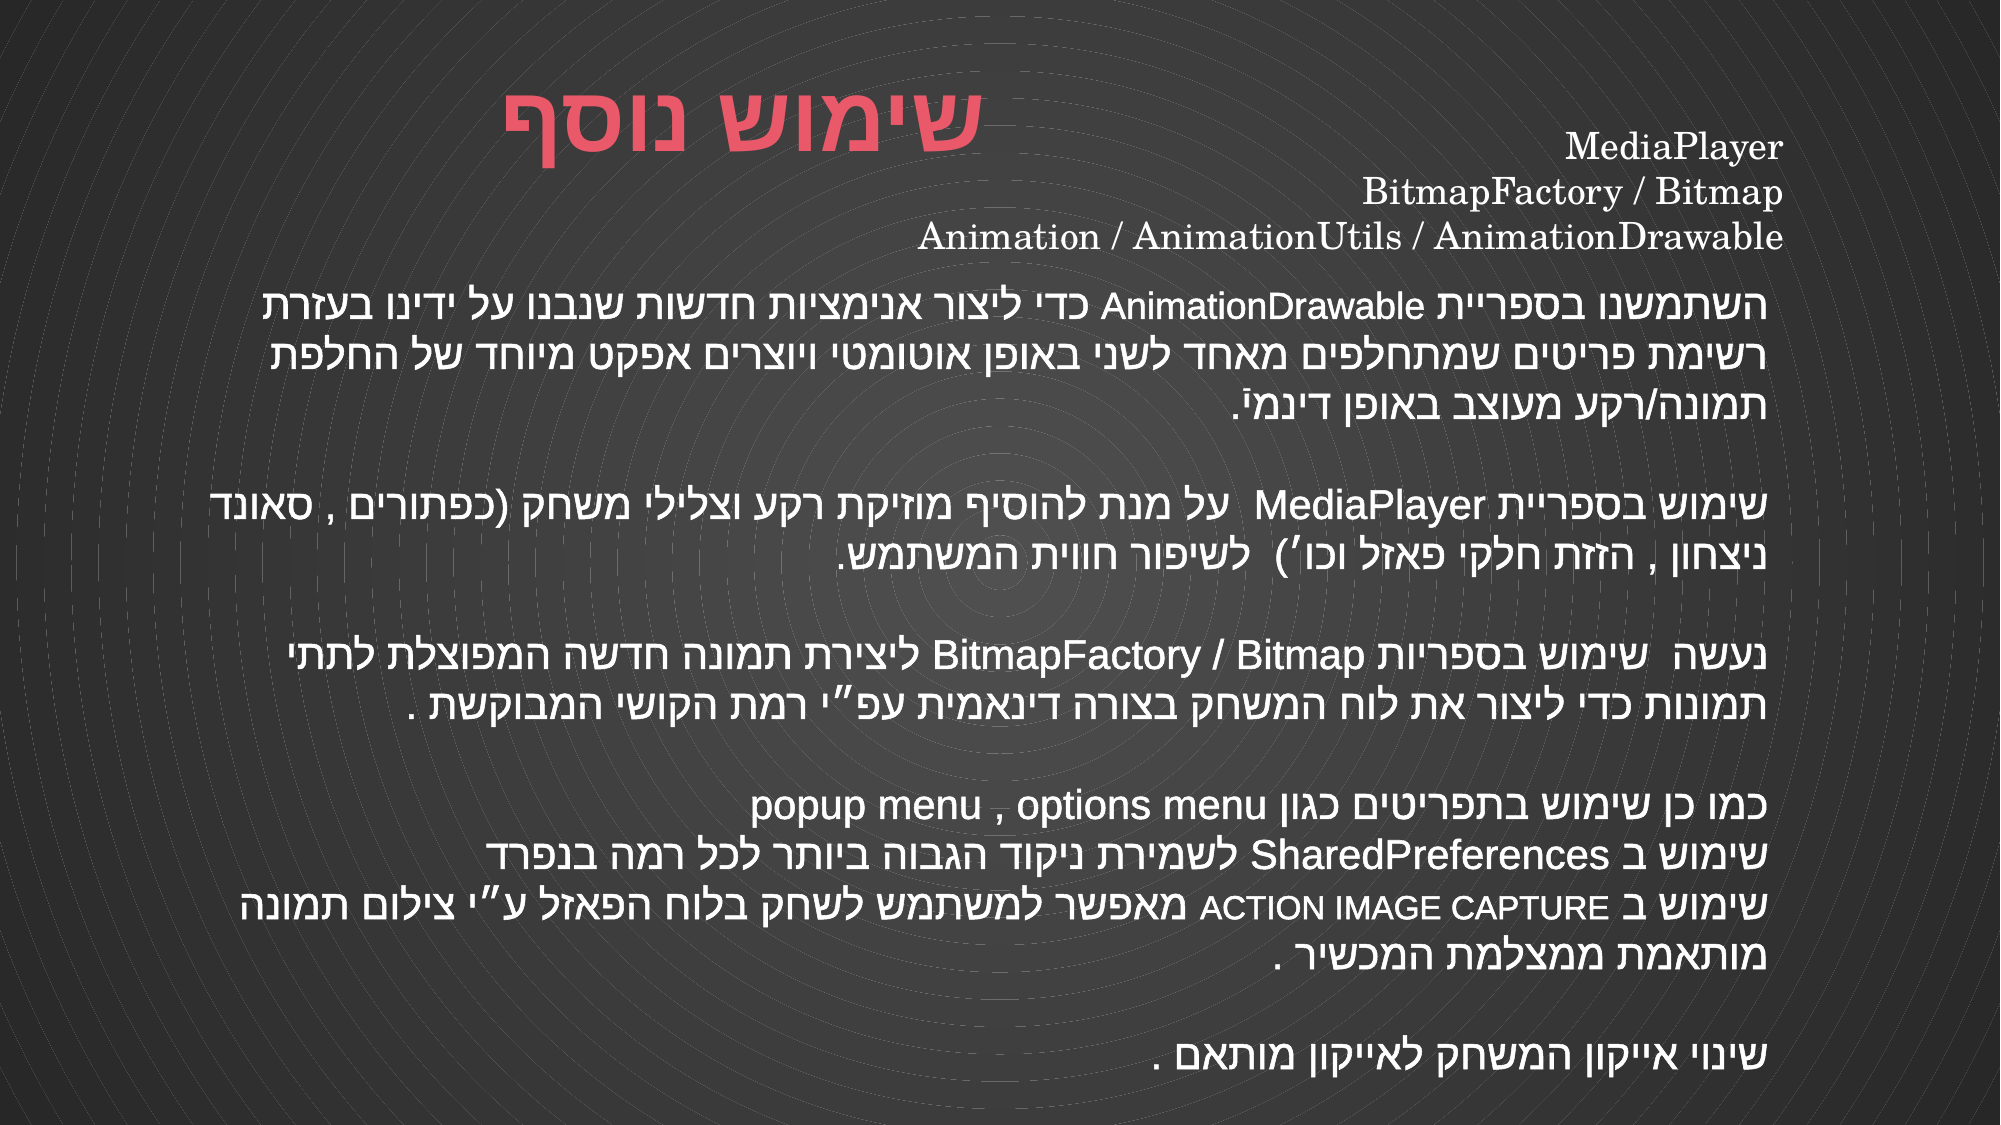

שימוש נוסף
MediaPlayer
BitmapFactory / Bitmap
Animation / AnimationUtils / AnimationDrawable

השתמשנו בספריית AnimationDrawable כדי ליצור אנימציות חדשות שנבנו על ידינו בעזרת רשימת פריטים שמתחלפים מאחד לשני באופן אוטומטי ויוצרים אפקט מיוחד של החלפת תמונה/רקע מעוצב באופן דינמיֿ.

שימוש בספריית MediaPlayer  על מנת להוסיף מוזיקת רקע וצלילי משחק (כפתורים , סאונד ניצחון , הזזת חלקי פאזל וכו׳)  לשיפור חווית המשתמש.

נעשה  שימוש בספריות BitmapFactory / Bitmap ליצירת תמונה חדשה המפוצלת לתתי תמונות כדי ליצור את לוח המשחק בצורה דינאמית עפ״י רמת הקושי המבוקשת .

כמו כן שימוש בתפריטים כגון popup menu , options menu
שימוש ב SharedPreferences לשמירת ניקוד הגבוה ביותר לכל רמה בנפרד
שימוש ב ACTION IMAGE CAPTURE מאפשר למשתמש לשחק בלוח הפאזל ע״י צילום תמונה מותאמת ממצלמת המכשיר .

שינוי אייקון המשחק לאייקון מותאם .